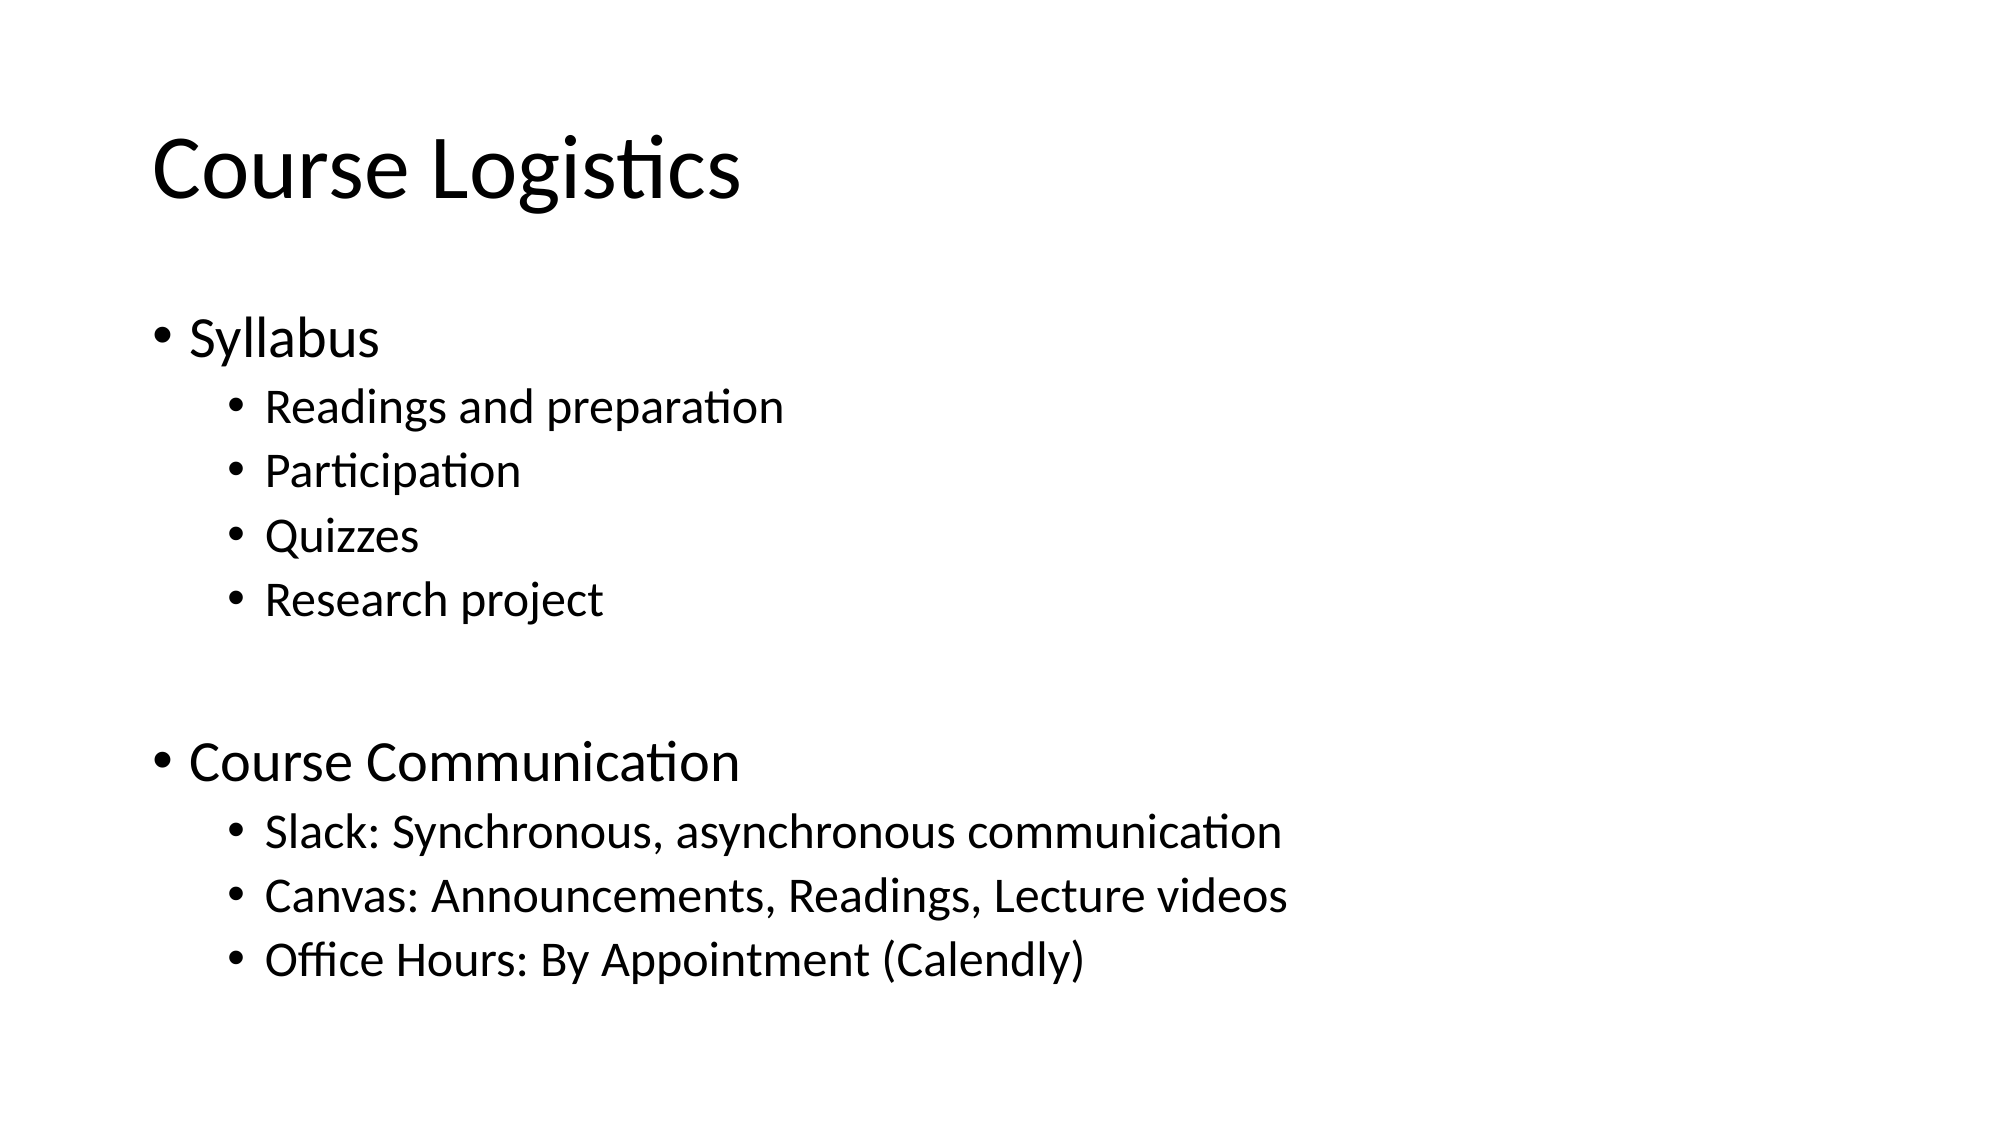

# Course Logistics
Syllabus
Readings and preparation
Participation
Quizzes
Research project

Course Communication
Slack: Synchronous, asynchronous communication
Canvas: Announcements, Readings, Lecture videos
Office Hours: By Appointment (Calendly)